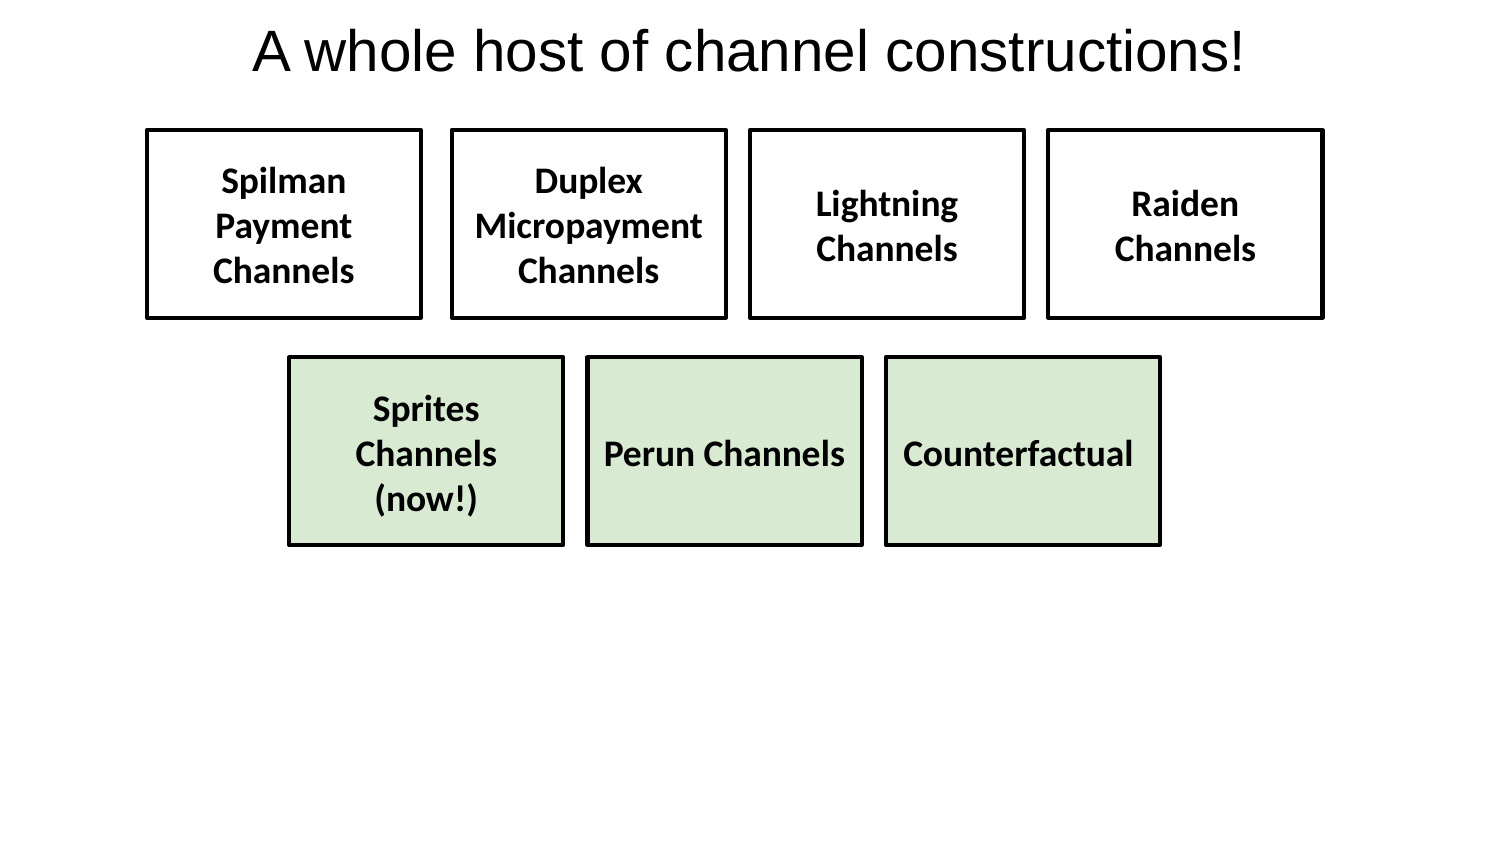

# A whole host of channel constructions!
Spilman Payment Channels
Duplex Micropayment Channels
Lightning Channels
Raiden Channels
Sprites Channels (now!)
Perun Channels
Counterfactual